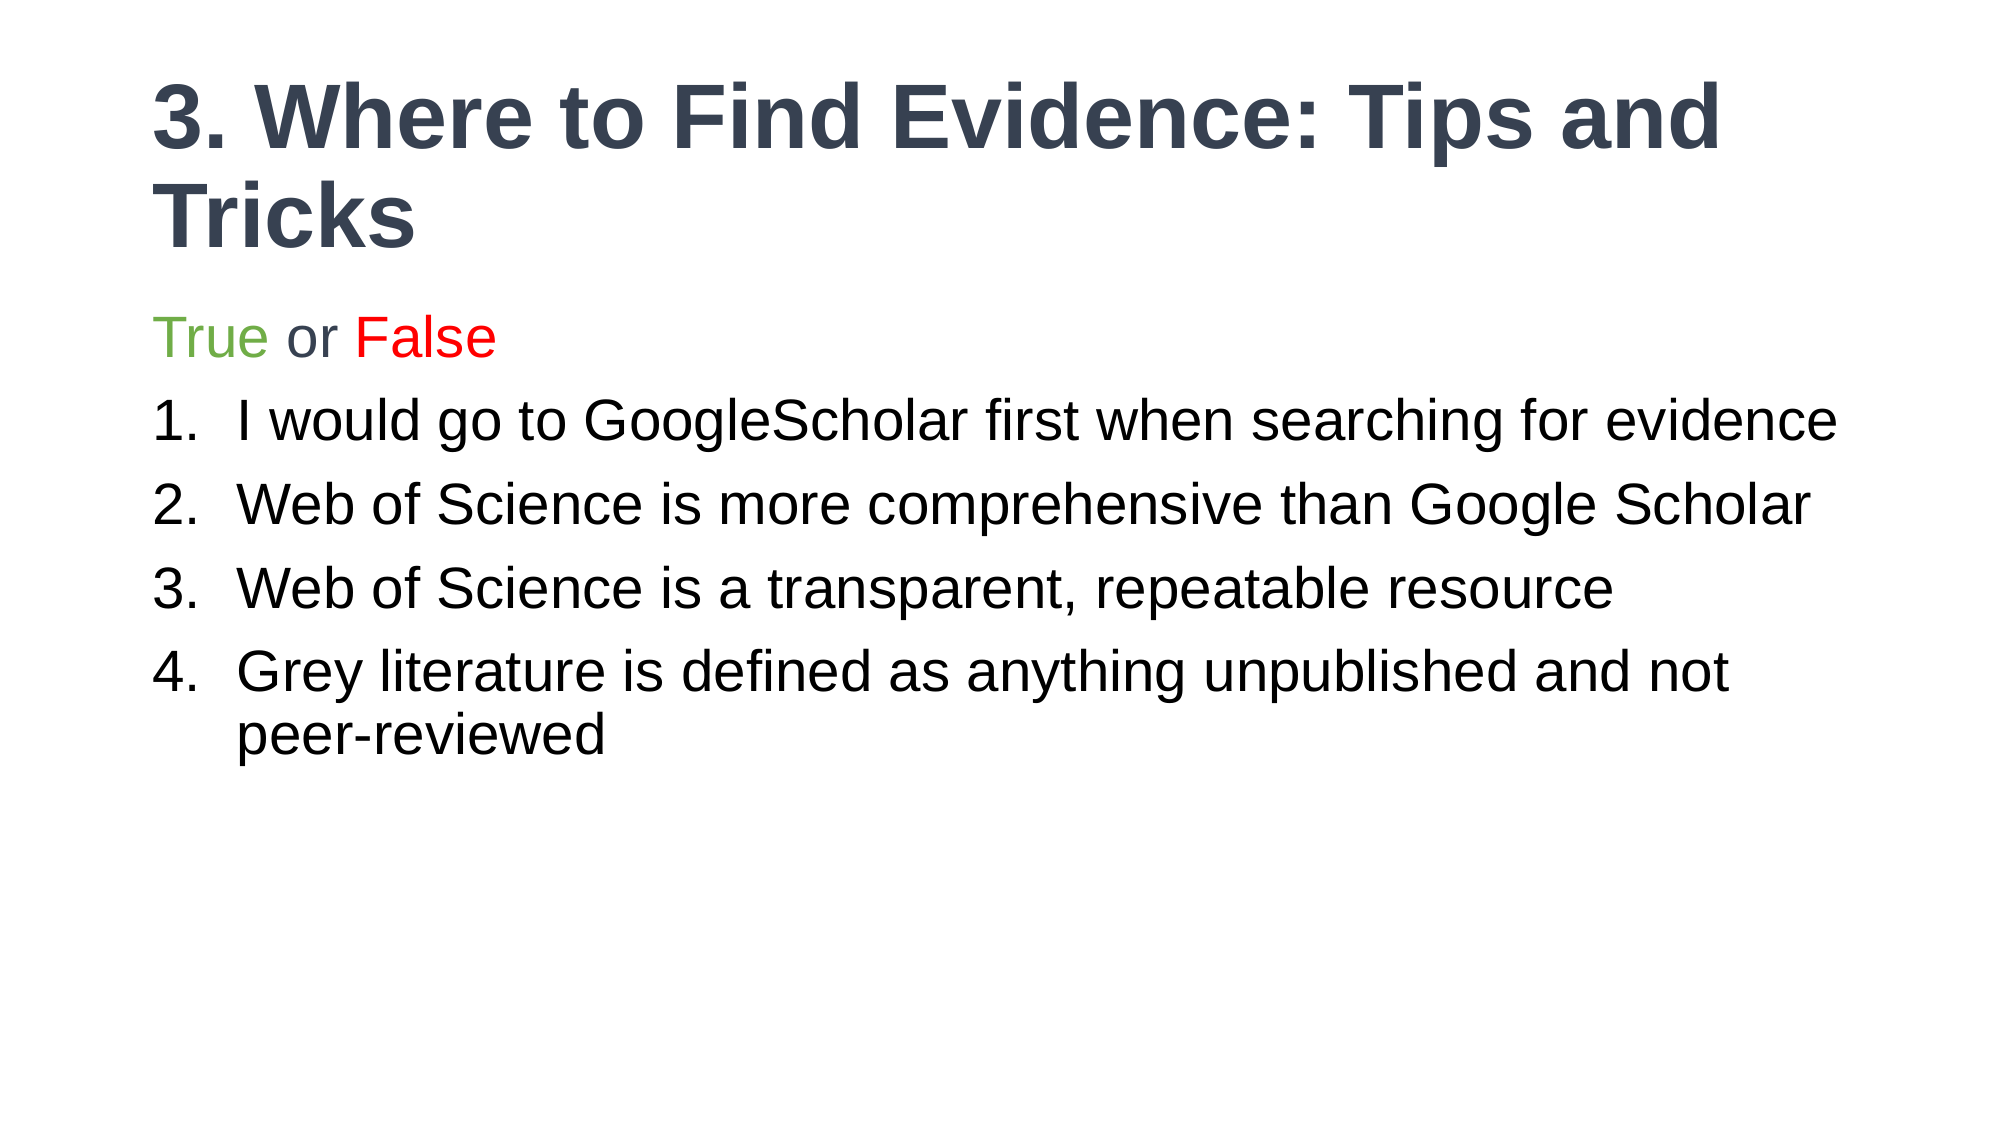

# 3. Where to Find Evidence: Tips and Tricks
True or False
I would go to GoogleScholar first when searching for evidence
Web of Science is more comprehensive than Google Scholar
Web of Science is a transparent, repeatable resource
Grey literature is defined as anything unpublished and not peer-reviewed